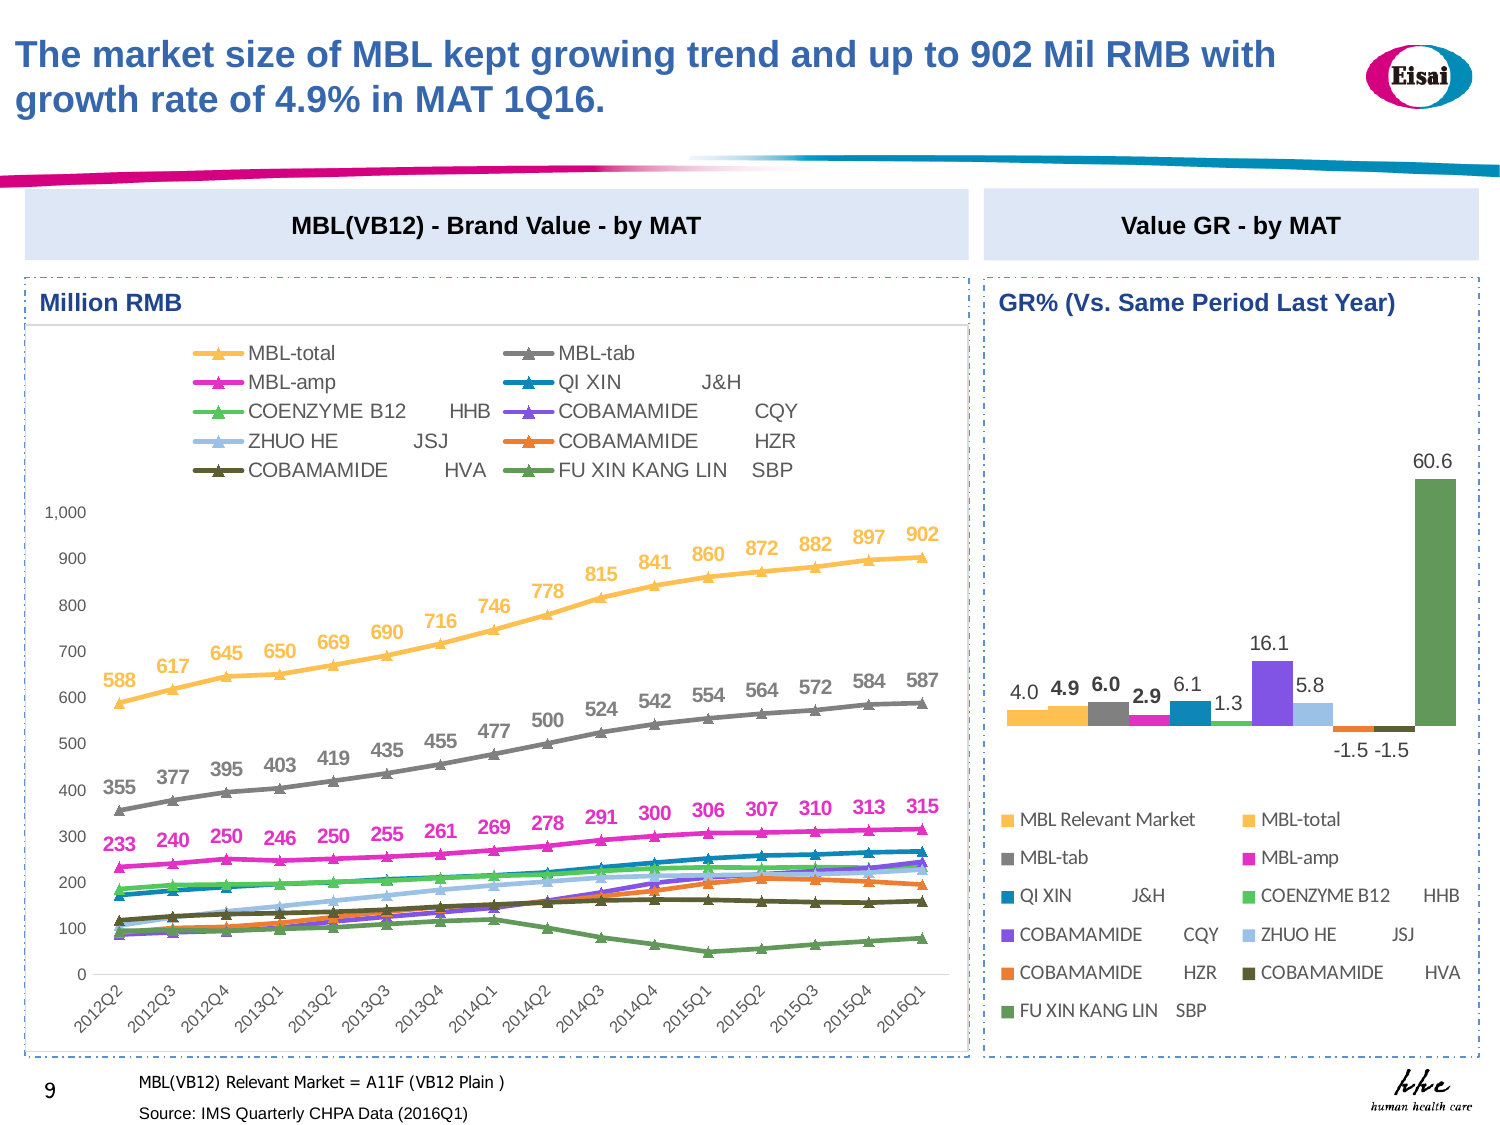

The market size of MBL kept growing trend and up to 902 Mil RMB with growth rate of 4.9% in MAT 1Q16.
Value GR - by MAT
MBL(VB12) - Brand Value - by MAT

Million RMB
GR% (Vs. Same Period Last Year)

### Chart

| Category | MBL-total | MBL-tab | MBL-amp | QI XIN             J&H | COENZYME B12       HHB | COBAMAMIDE         CQY | ZHUO HE            JSJ | COBAMAMIDE         HZR | COBAMAMIDE         HVA | FU XIN KANG LIN    SBP |
|---|---|---|---|---|---|---|---|---|---|---|
| 2012Q2 | 587.6596 | 354.9151 | 232.7445 | 171.8825 | 185.0691 | 86.5364 | 106.1652 | 91.0825 | 117.4512 | 94.5264 |
| 2012Q3 | 617.3799 | 377.1802 | 240.1998 | 181.802 | 193.6642 | 91.4683 | 123.7008 | 100.6863 | 126.1789 | 96.3106 |
| 2012Q4 | 644.7343 | 394.5413 | 250.193 | 189.395 | 194.8823 | 94.504 | 136.7678 | 103.2584 | 130.7702 | 94.8042 |
| 2013Q1 | 649.6169 | 403.1582 | 246.4587 | 195.9066 | 196.1317 | 101.0856 | 147.9339 | 111.8409 | 132.9225 | 98.925 |
| 2013Q2 | 669.3348 | 418.8908 | 250.444 | 199.484 | 200.4855 | 114.9258 | 159.7418 | 124.1485 | 135.775 | 102.183 |
| 2013Q3 | 690.1187 | 435.2598 | 254.8589 | 206.0959 | 203.0826 | 125.2246 | 171.3788 | 136.2866 | 140.3785 | 109.3207 |
| 2013Q4 | 715.5593 | 454.8554 | 260.7038 | 210.0969 | 208.8908 | 134.7466 | 183.4832 | 146.5261 | 146.8454 | 115.7408 |
| 2014Q1 | 745.9771 | 476.9535 | 269.0236 | 214.7556 | 213.6293 | 144.4353 | 193.1695 | 151.3533 | 151.2285 | 119.3001 |
| 2014Q2 | 778.2374 | 500.0041 | 278.2333 | 221.23 | 216.5176 | 159.9445 | 201.2367 | 156.6086 | 156.1439 | 101.0678 |
| 2014Q3 | 815.0927 | 524.0753 | 291.0174 | 231.9988 | 224.1824 | 177.7572 | 209.8724 | 169.6706 | 160.4434 | 80.3756 |
| 2014Q4 | 841.3247 | 541.6727 | 299.6519 | 242.0595 | 229.7595 | 198.3892 | 213.5135 | 181.2708 | 162.4216 | 65.4781 |
| 2015Q1 | 860.1676 | 554.1072 | 306.0604 | 251.1982 | 232.0788 | 210.081 | 214.8896 | 197.6449 | 161.7642 | 49.0656 |
| 2015Q2 | 871.6482 | 564.4025 | 307.2457 | 257.5162 | 231.0562 | 216.9052 | 216.4429 | 208.1308 | 159.0716 | 56.0763 |
| 2015Q3 | 881.731 | 571.9463 | 309.7847 | 259.6207 | 232.5575 | 223.9729 | 217.4067 | 205.5579 | 156.6234 | 65.3184 |
| 2015Q4 | 896.6951 | 584.1852 | 312.5099 | 264.1819 | 231.2897 | 230.0516 | 220.6609 | 201.4618 | 155.7082 | 72.2284 |
| 2016Q1 | 902.2251 | 587.4074 | 314.8176 | 266.5301 | 235.1776 | 243.9478 | 227.2957 | 194.7132 | 159.2945 | 78.8037 |

### Chart

| Category |  |  |  |  |  |  |  |  |  |  |  |
|---|---|---|---|---|---|---|---|---|---|---|---|
MBL(VB12) Relevant Market = A11F (VB12 Plain )
9
Source: IMS Quarterly CHPA Data (2016Q1)